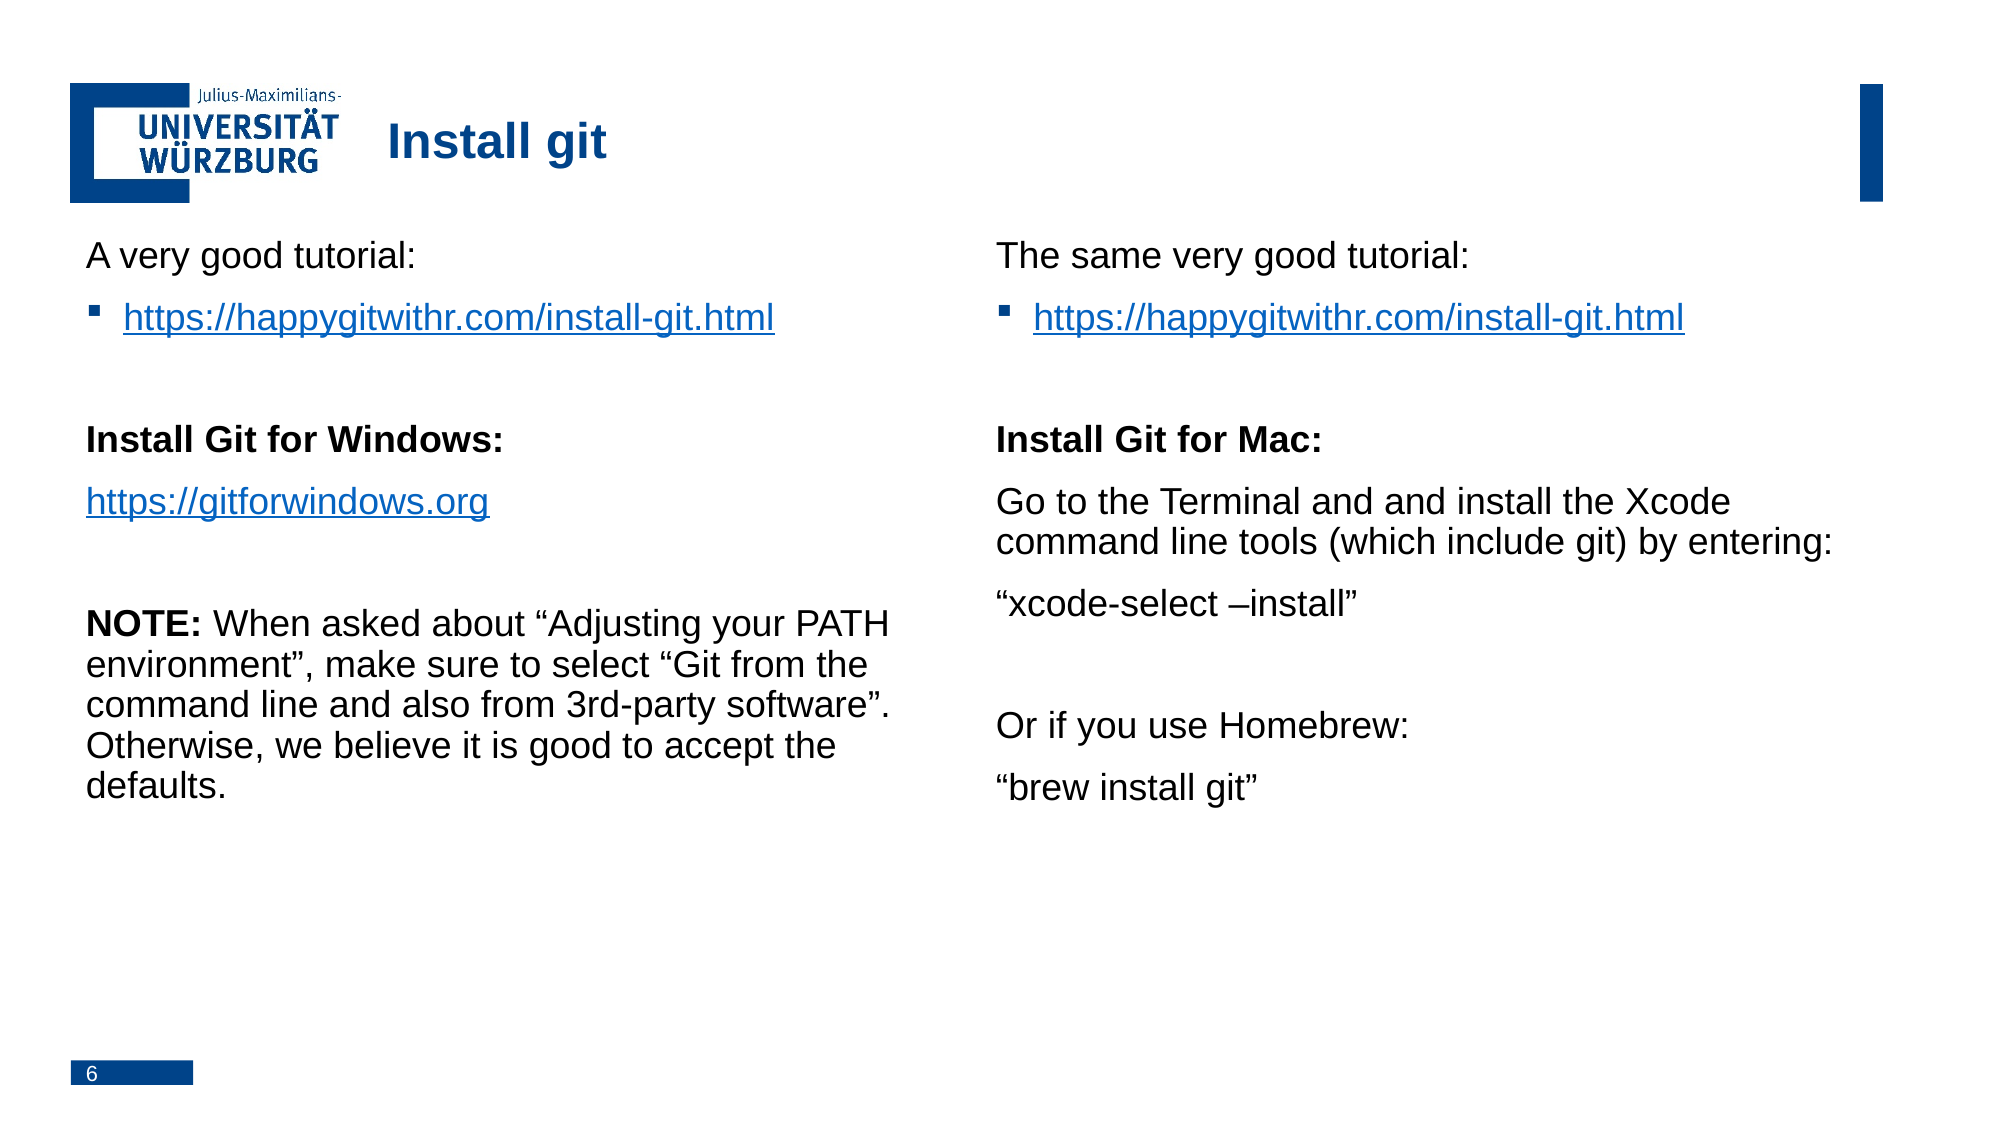

# Install git
A very good tutorial:
https://happygitwithr.com/install-git.html

Install Git for Windows:
https://gitforwindows.org

NOTE: When asked about “Adjusting your PATH environment”, make sure to select “Git from the command line and also from 3rd-party software”. Otherwise, we believe it is good to accept the defaults.
The same very good tutorial:
https://happygitwithr.com/install-git.html

Install Git for Mac:
Go to the Terminal and and install the Xcode command line tools (which include git) by entering:
“xcode-select –install”

Or if you use Homebrew:
“brew install git”

6